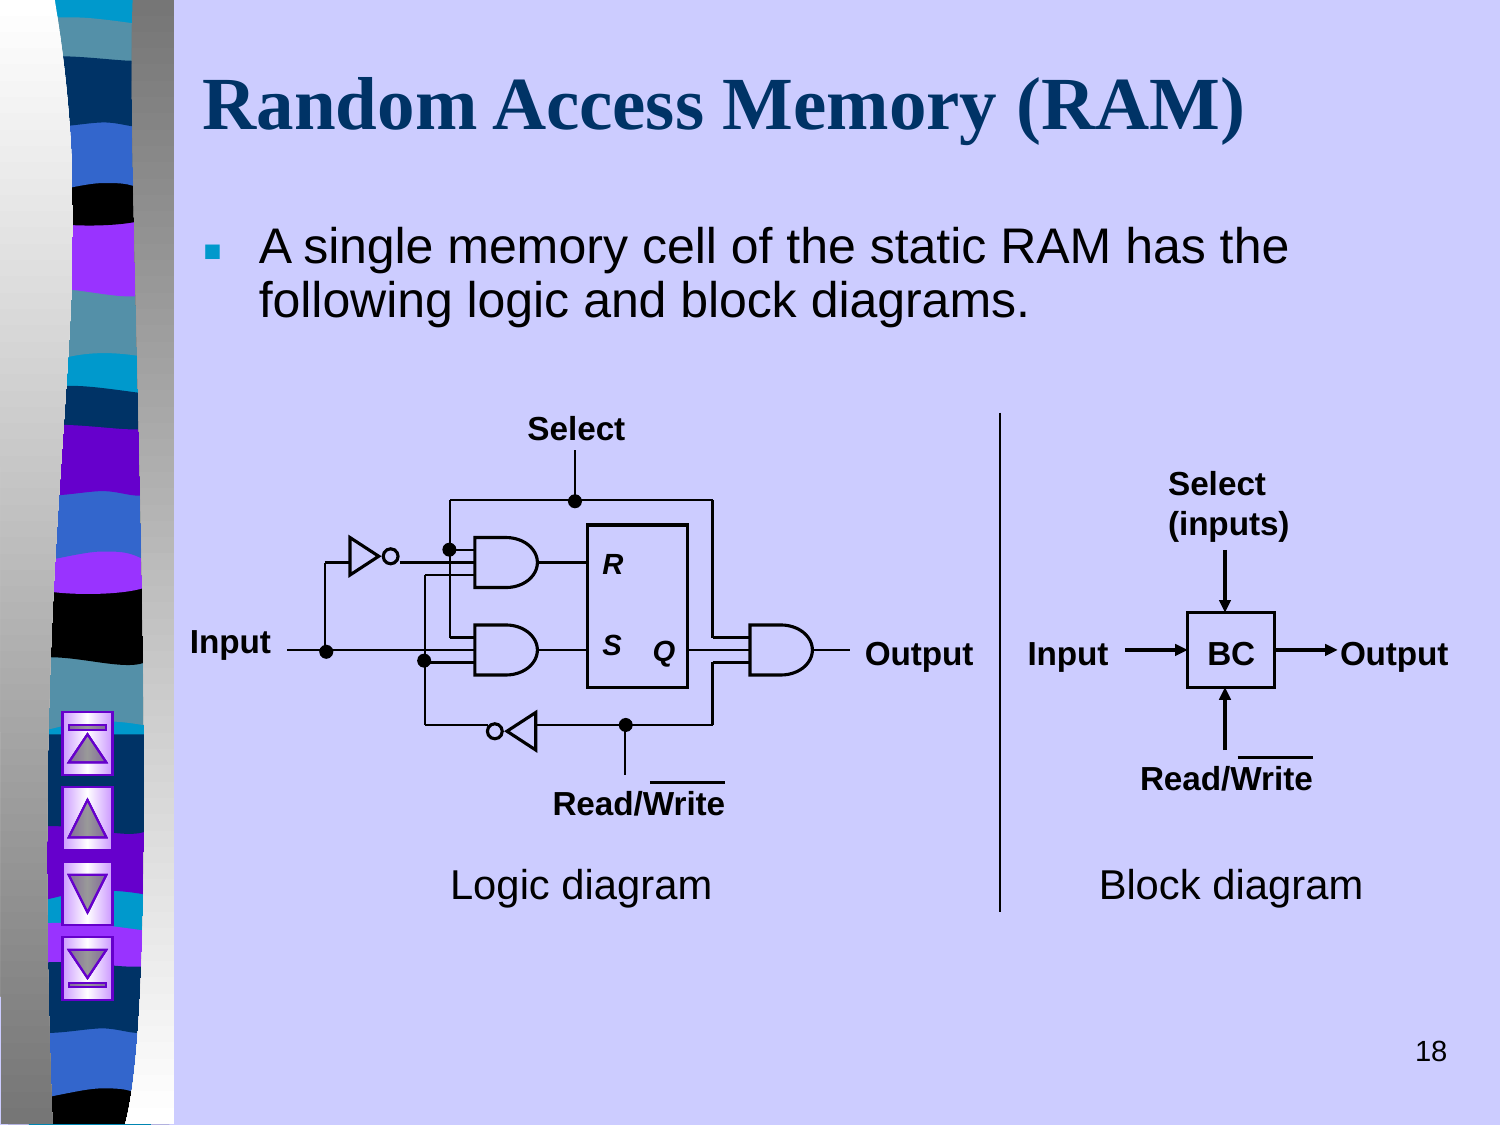

# Random Access Memory (RAM)
A single memory cell of the static RAM has the following logic and block diagrams.
Select

R

S

Input

Q

Output

Read/Write
Select (inputs)

Input
BC
Output
Read/Write

Logic diagram
Block diagram

18